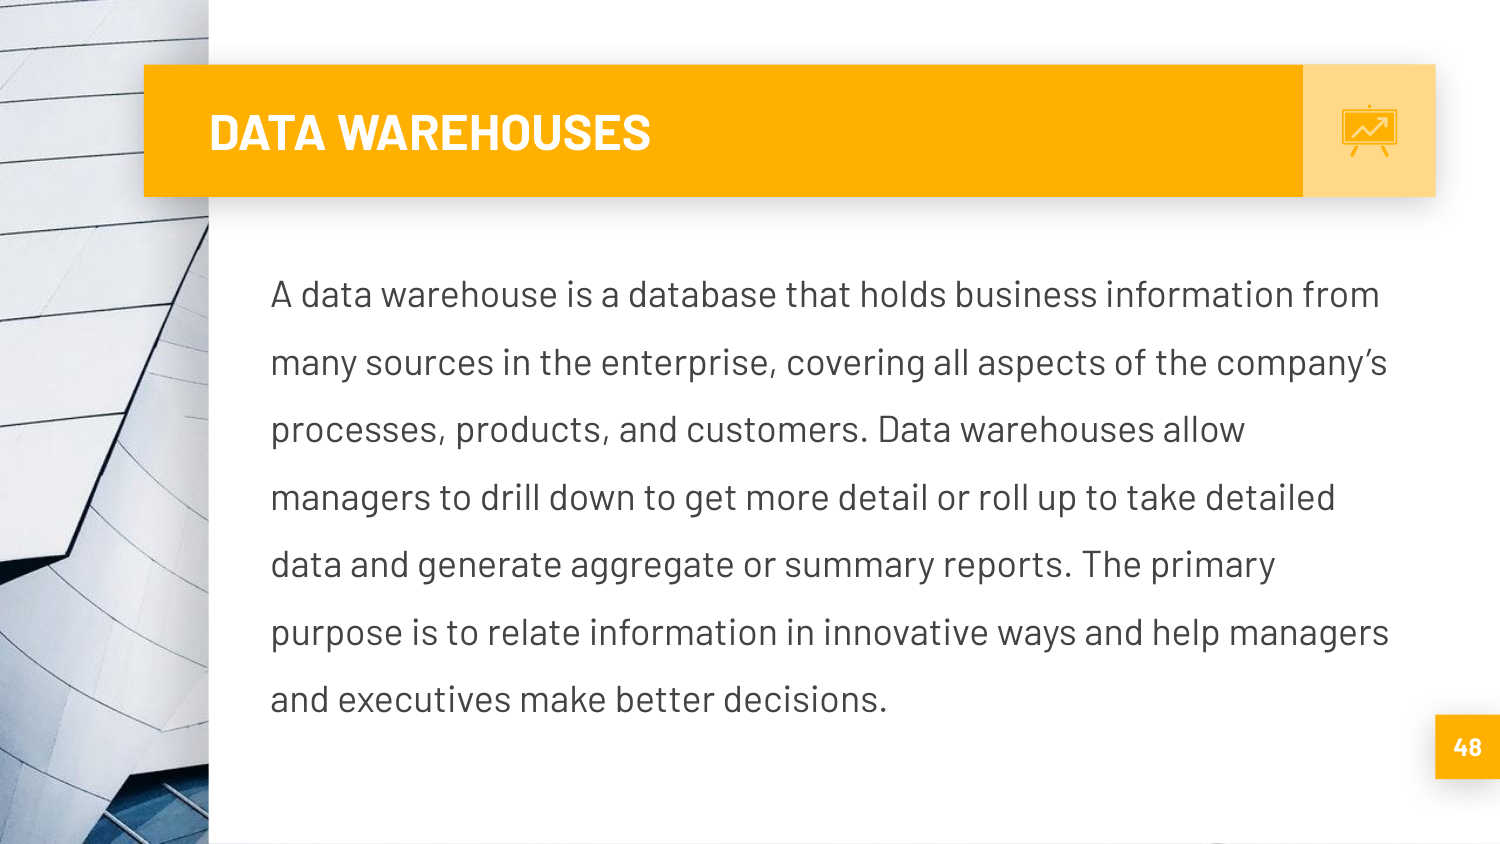

# DATA WAREHOUSES

A data warehouse is a database that holds business information from many sources in the enterprise, covering all aspects of the company’s processes, products, and customers. Data warehouses allow managers to drill down to get more detail or roll up to take detailed data and generate aggregate or summary reports. The primary purpose is to relate information in innovative ways and help managers and executives make better decisions.

48